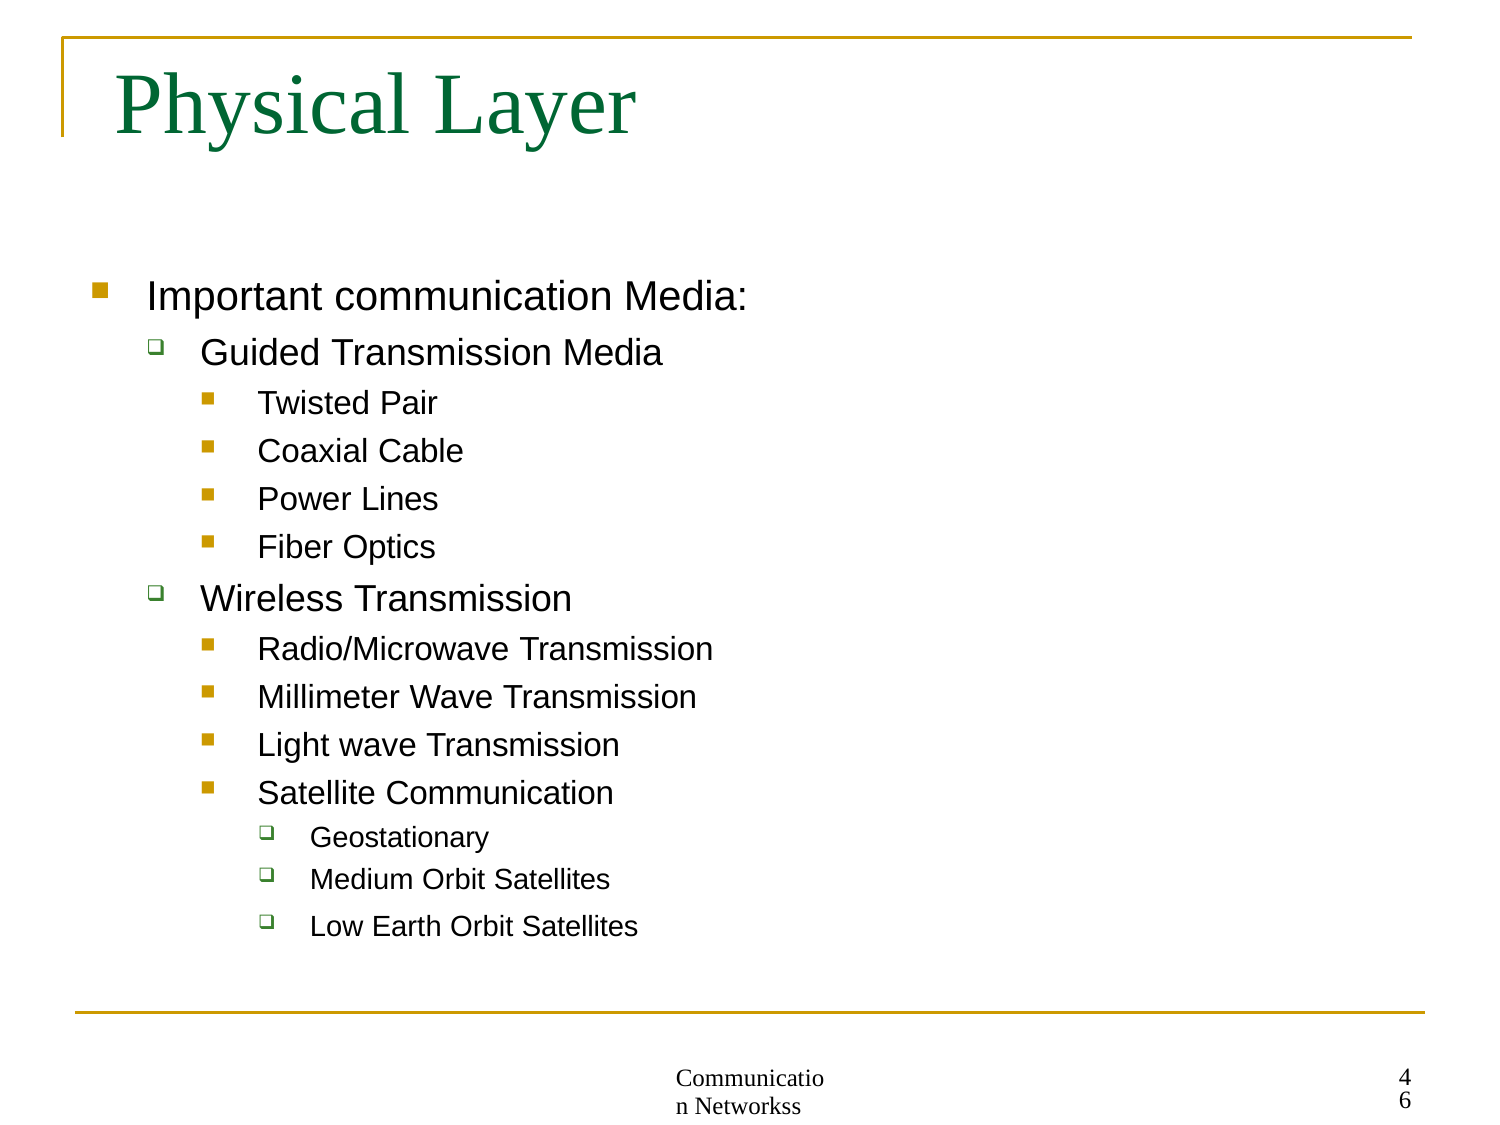

# Physical Layer
Important communication Media:
Guided Transmission Media
Twisted Pair
Coaxial Cable
Power Lines
Fiber Optics
Wireless Transmission
Radio/Microwave Transmission
Millimeter Wave Transmission
Light wave Transmission
Satellite Communication
Geostationary
Medium Orbit Satellites
Low Earth Orbit Satellites
46
Communication Networkss